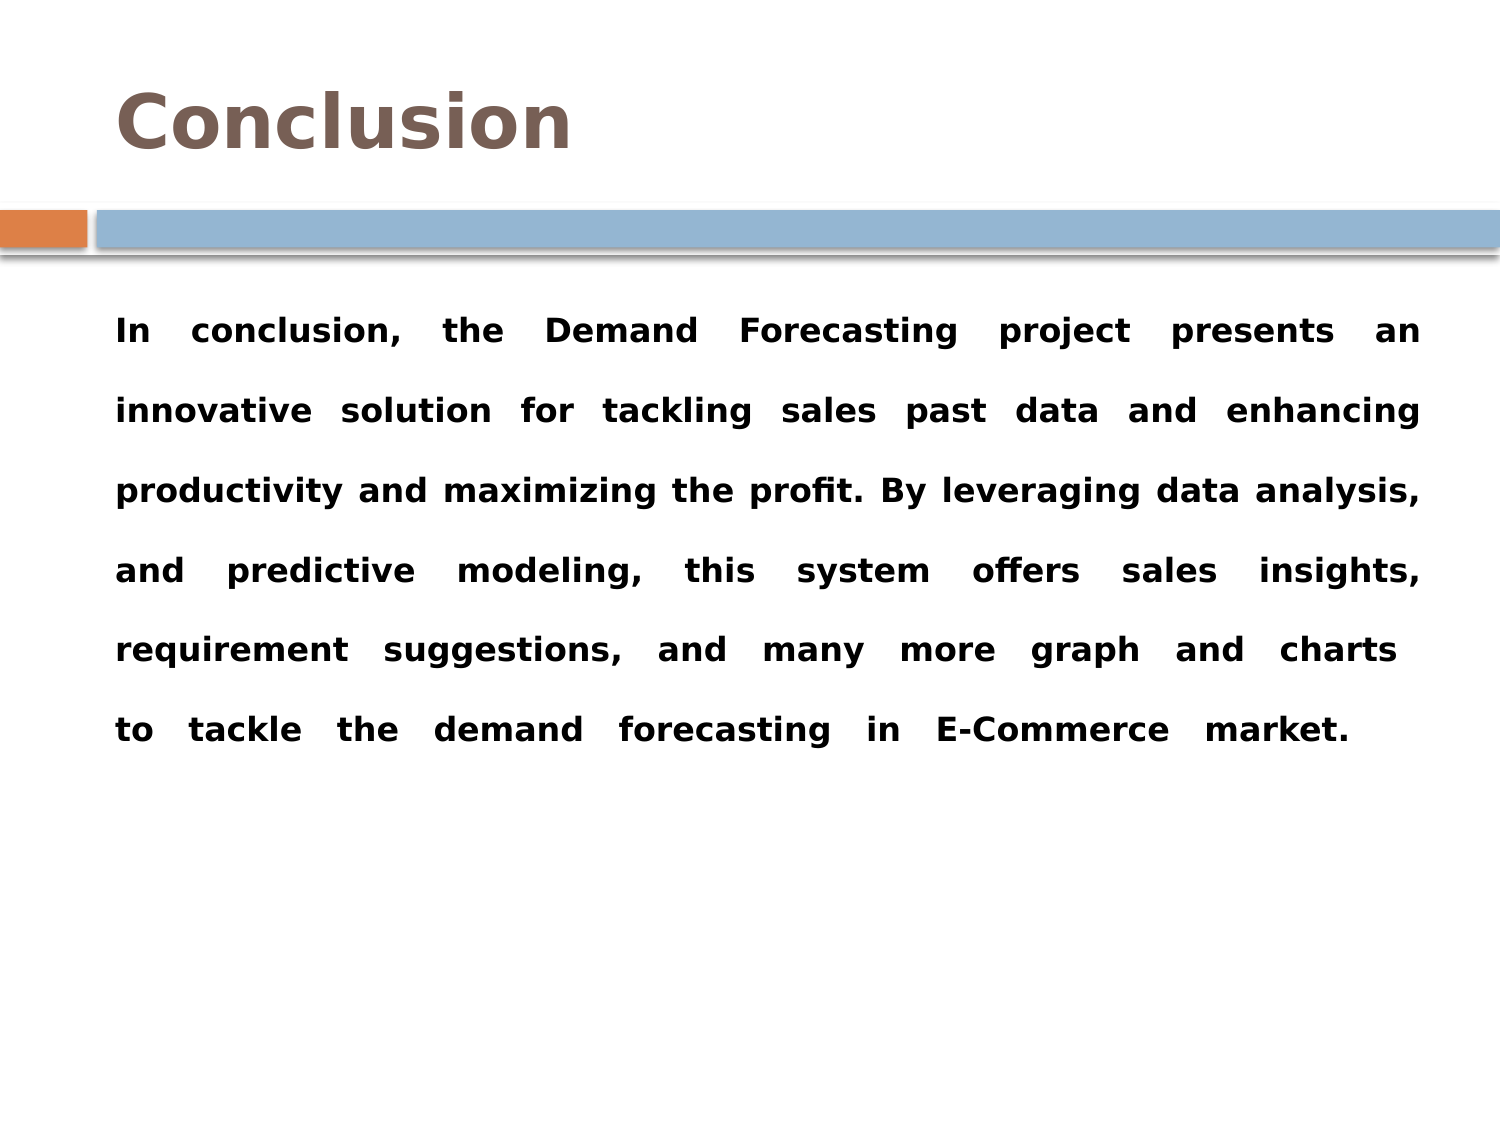

# Conclusion
In conclusion, the Demand Forecasting project presents an innovative solution for tackling sales past data and enhancing productivity and maximizing the profit. By leveraging data analysis, and predictive modeling, this system offers sales insights, requirement   suggestions,   and   many   more   graph   and   charts   to   tackle   the   demand   forecasting   in   E-Commerce   market.